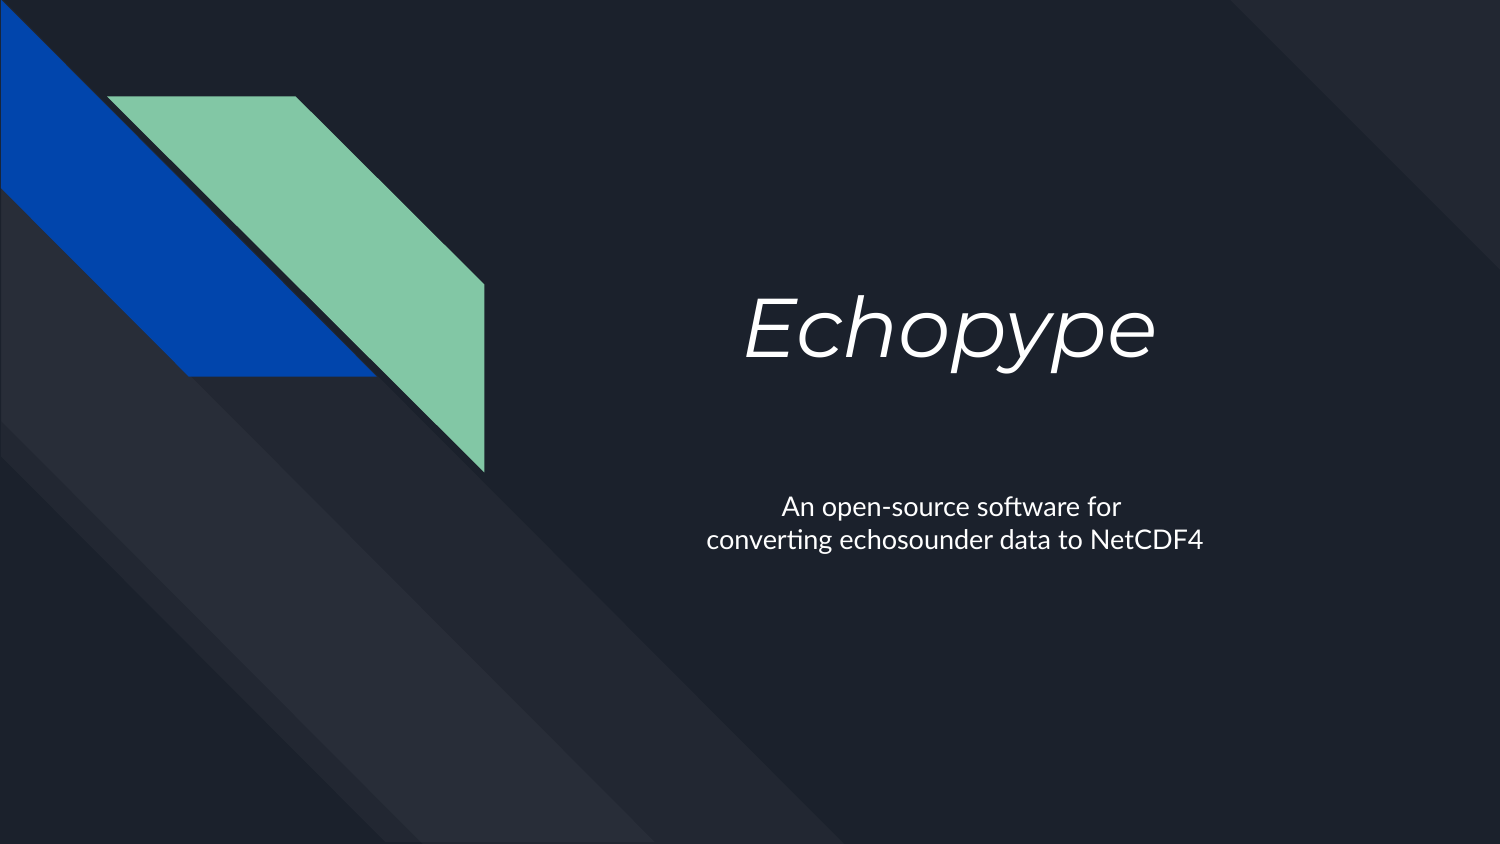

# Echopype
An open-source software for
 converting echosounder data to NetCDF4